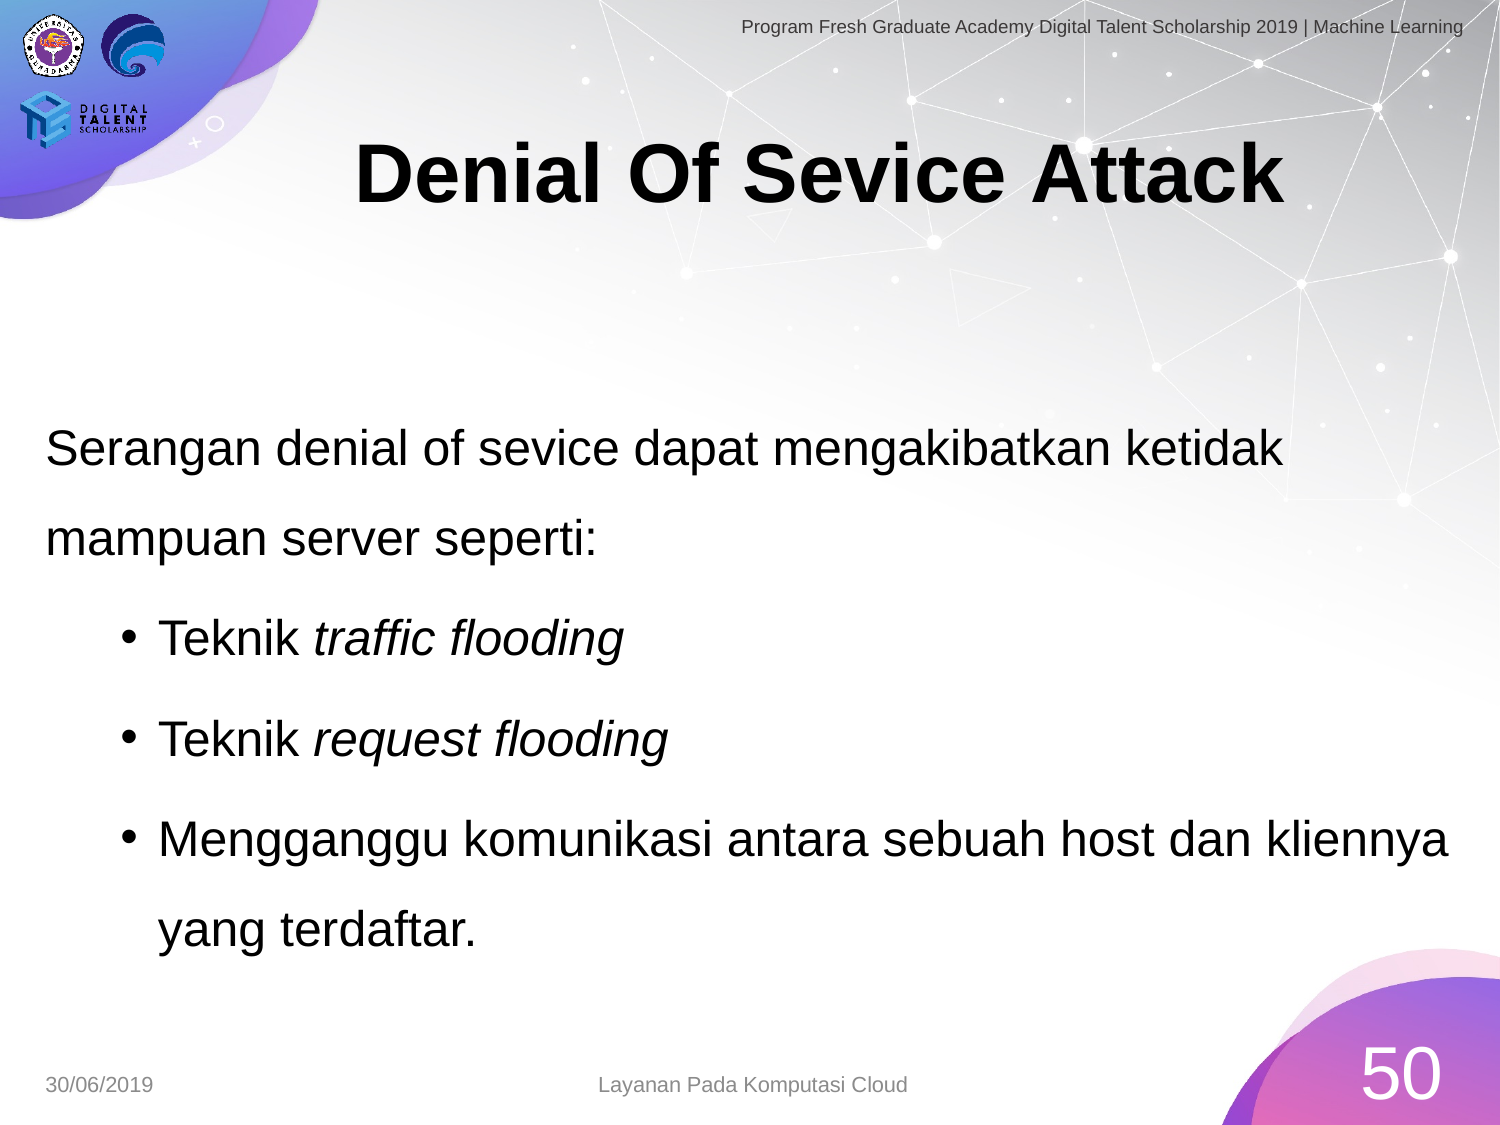

# Denial Of Sevice Attack
Serangan denial of sevice dapat mengakibatkan ketidak mampuan server seperti:
Teknik traffic flooding
Teknik request flooding
Mengganggu komunikasi antara sebuah host dan kliennya yang terdaftar.
50
Layanan Pada Komputasi Cloud
30/06/2019